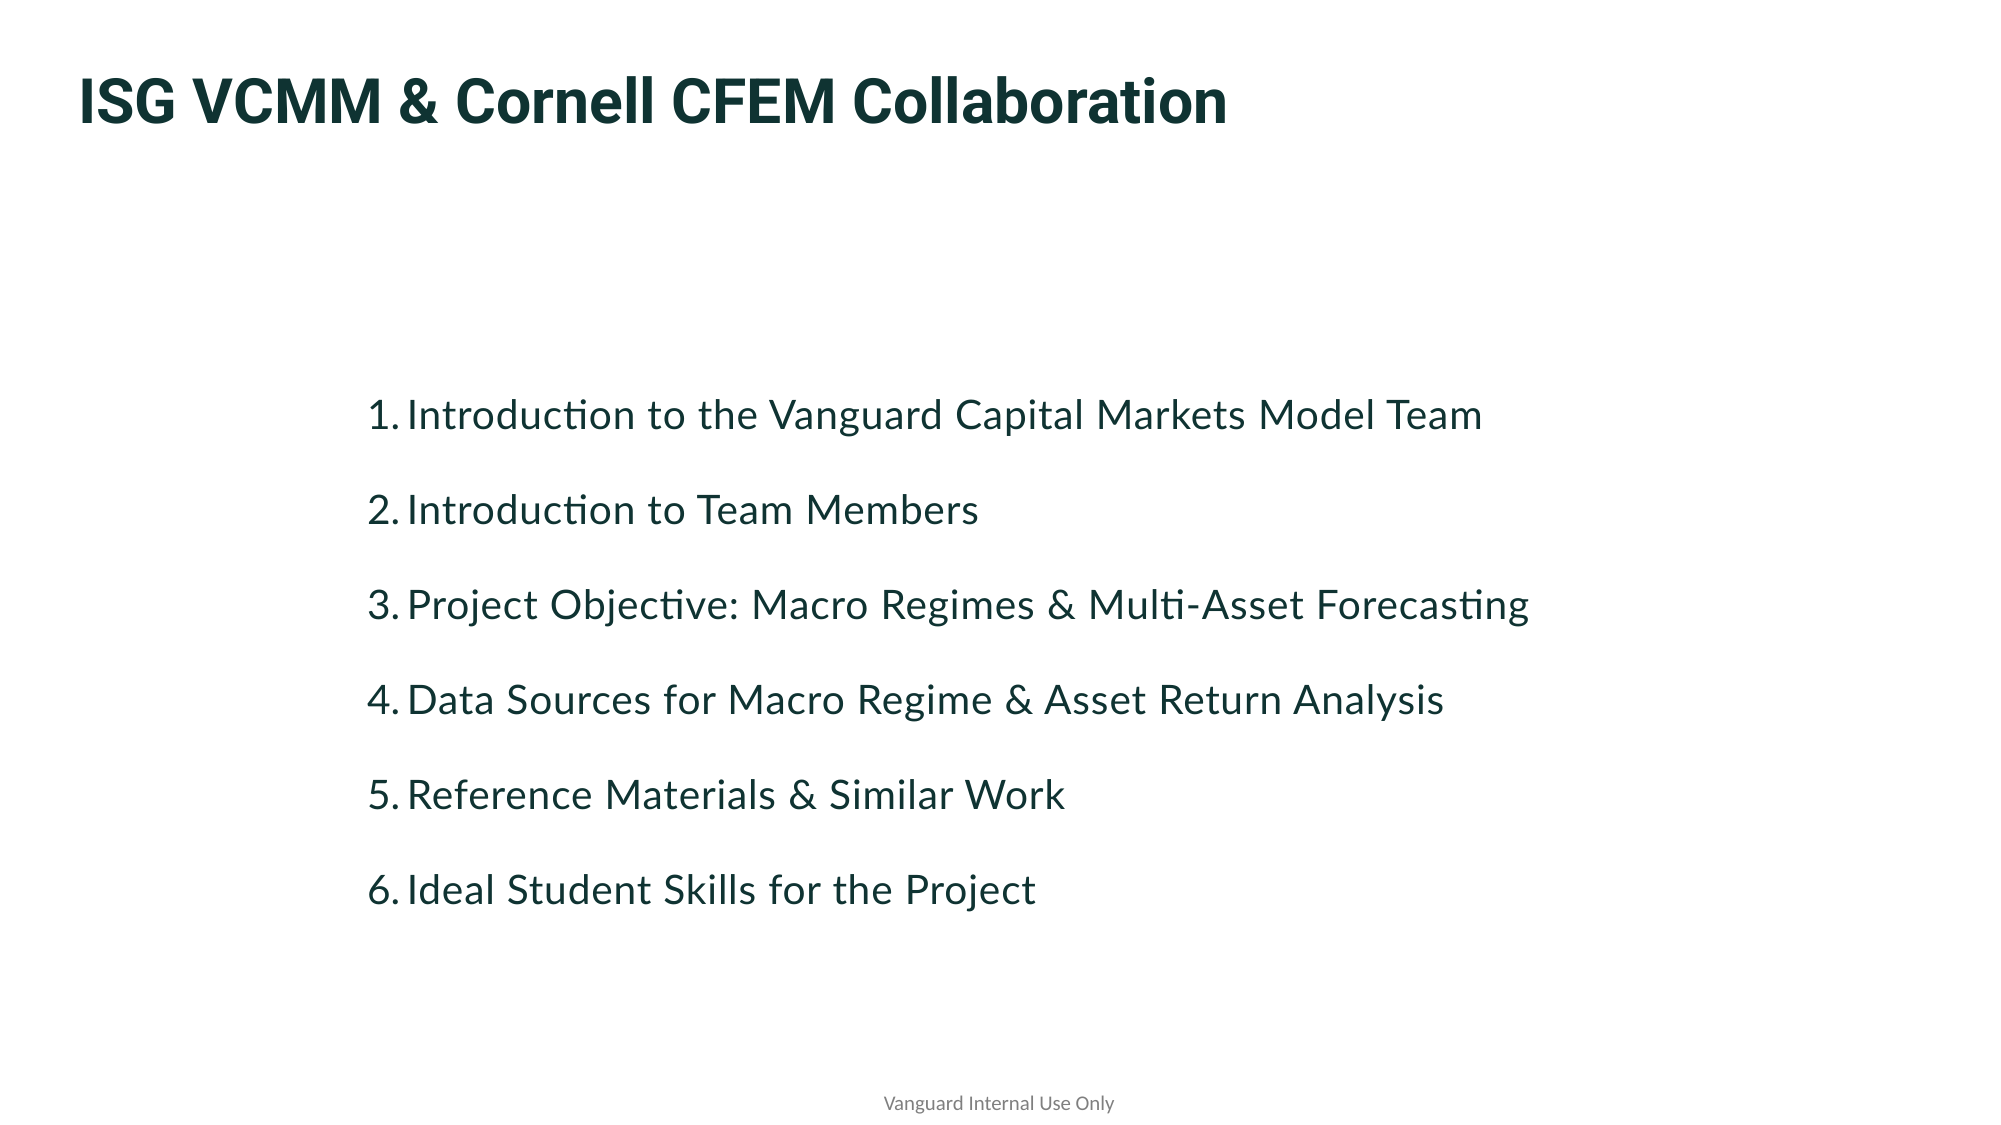

ISG VCMM & Cornell CFEM Collaboration
Introduction to the Vanguard Capital Markets Model Team
Introduction to Team Members
Project Objective: Macro Regimes & Multi-Asset Forecasting
Data Sources for Macro Regime & Asset Return Analysis
Reference Materials & Similar Work
Ideal Student Skills for the Project